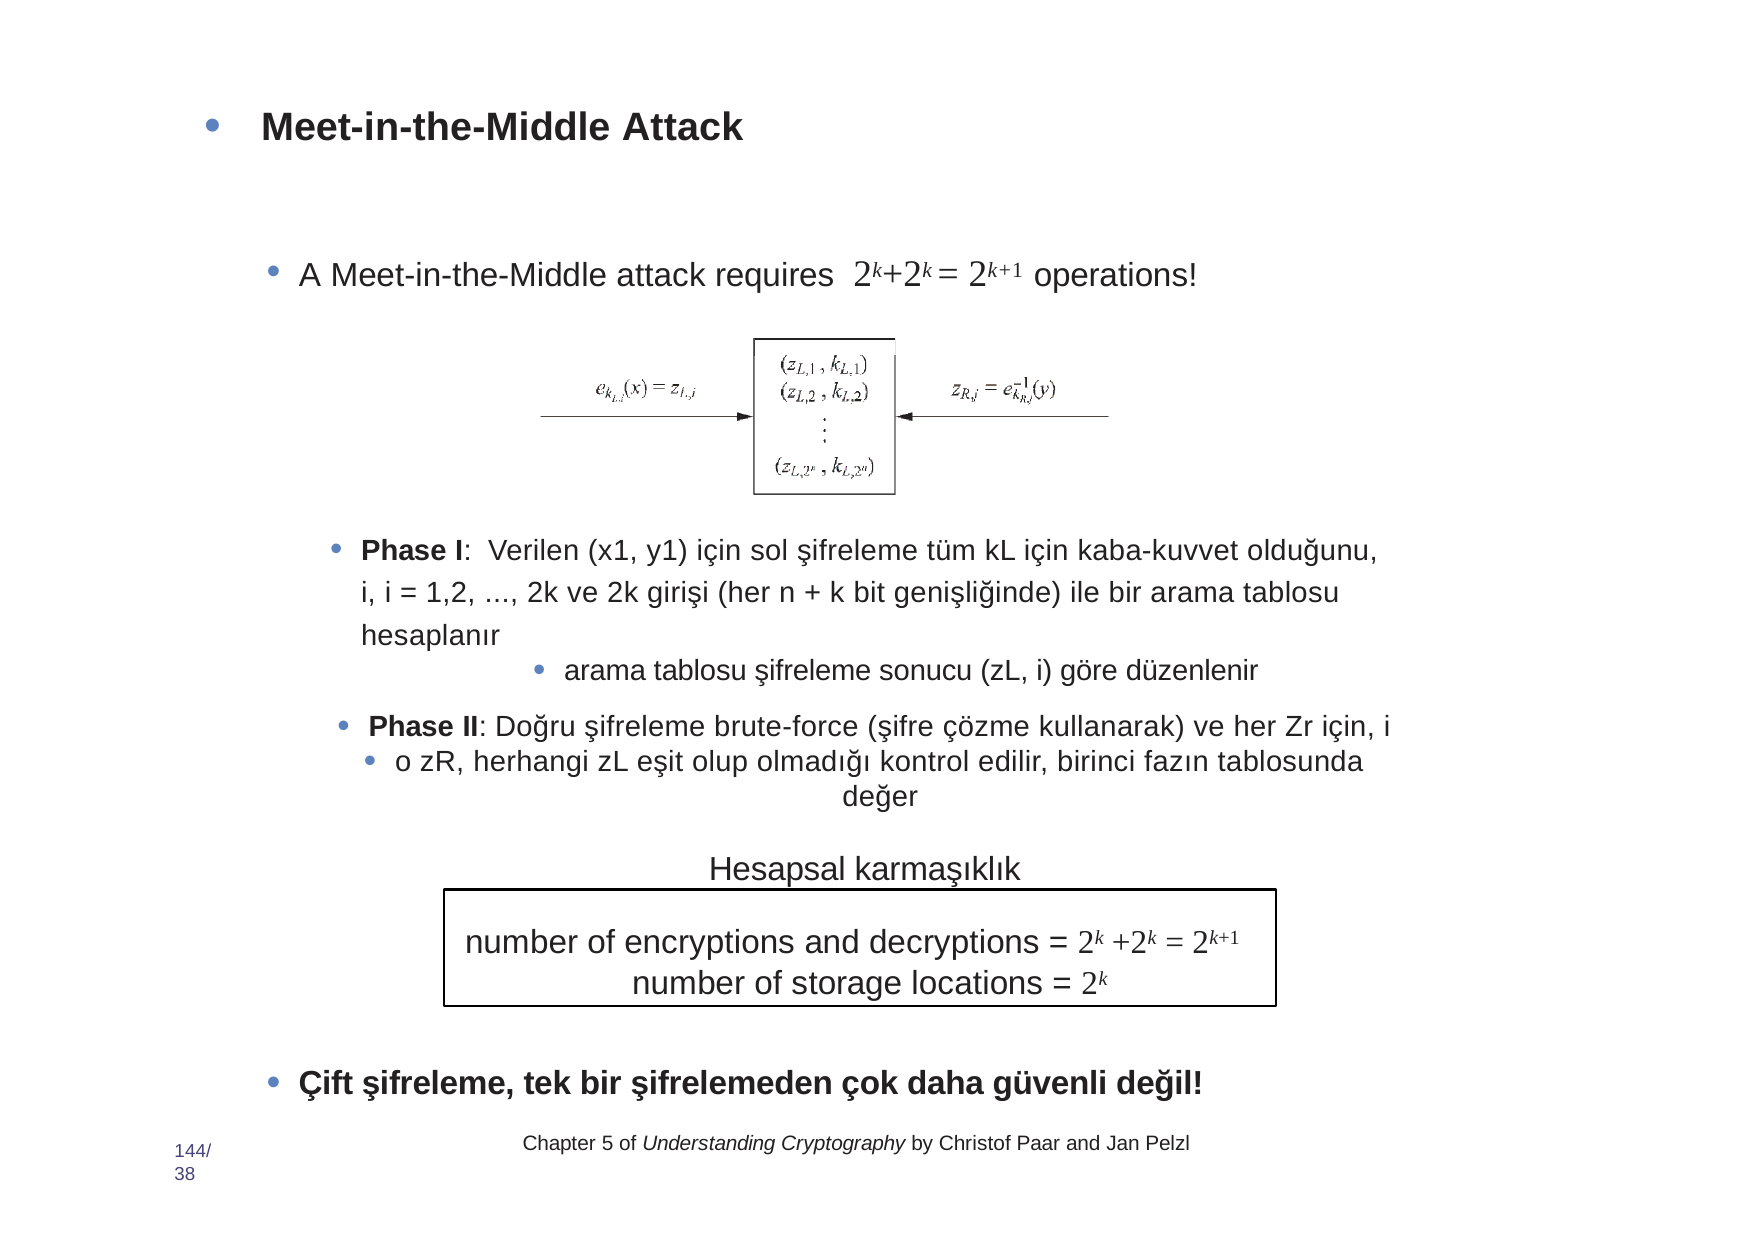

Meet-in-the-Middle Attack
A Meet-in-the-Middle attack requires  2k+2k = 2k+1  operations!

Phase I:  Verilen (x1, y1) için sol şifreleme tüm kL için kaba-kuvvet olduğunu, i, i = 1,2, ..., 2k ve 2k girişi (her n + k bit genişliğinde) ile bir arama tablosu hesaplanır
arama tablosu şifreleme sonucu (zL, i) göre düzenlenir

Phase II: Doğru şifreleme brute-force (şifre çözme kullanarak) ve her Zr için, i
o zR, herhangi zL eşit olup olmadığı kontrol edilir, birinci fazın tablosunda değer

Hesapsal karmaşıklık

number of encryptions and decryptions = 2k +2k = 2k+1
number of storage locations = 2k

Çift şifreleme, tek bir şifrelemeden çok daha güvenli değil!

Chapter 5 of Understanding Cryptography by Christof Paar and Jan Pelzl
144/38